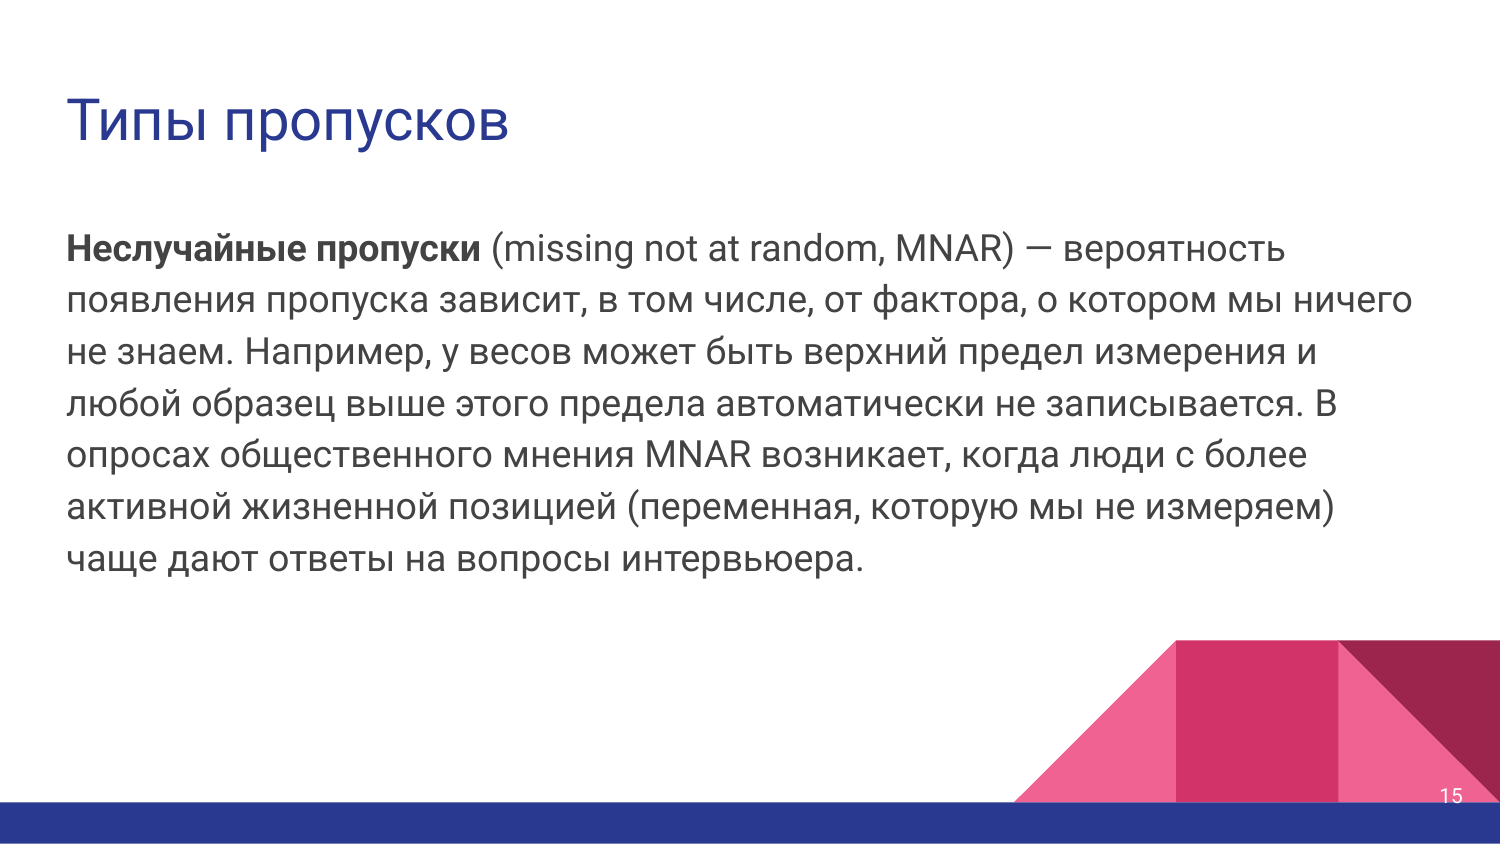

# Типы пропусков
Неслучайные пропуски (missing not at random, MNAR) — вероятность появления пропуска зависит, в том числе, от фактора, о котором мы ничего не знаем. Например, у весов может быть верхний предел измерения и любой образец выше этого предела автоматически не записывается. В опросах общественного мнения MNAR возникает, когда люди с более активной жизненной позицией (переменная, которую мы не измеряем) чаще дают ответы на вопросы интервьюера.
15